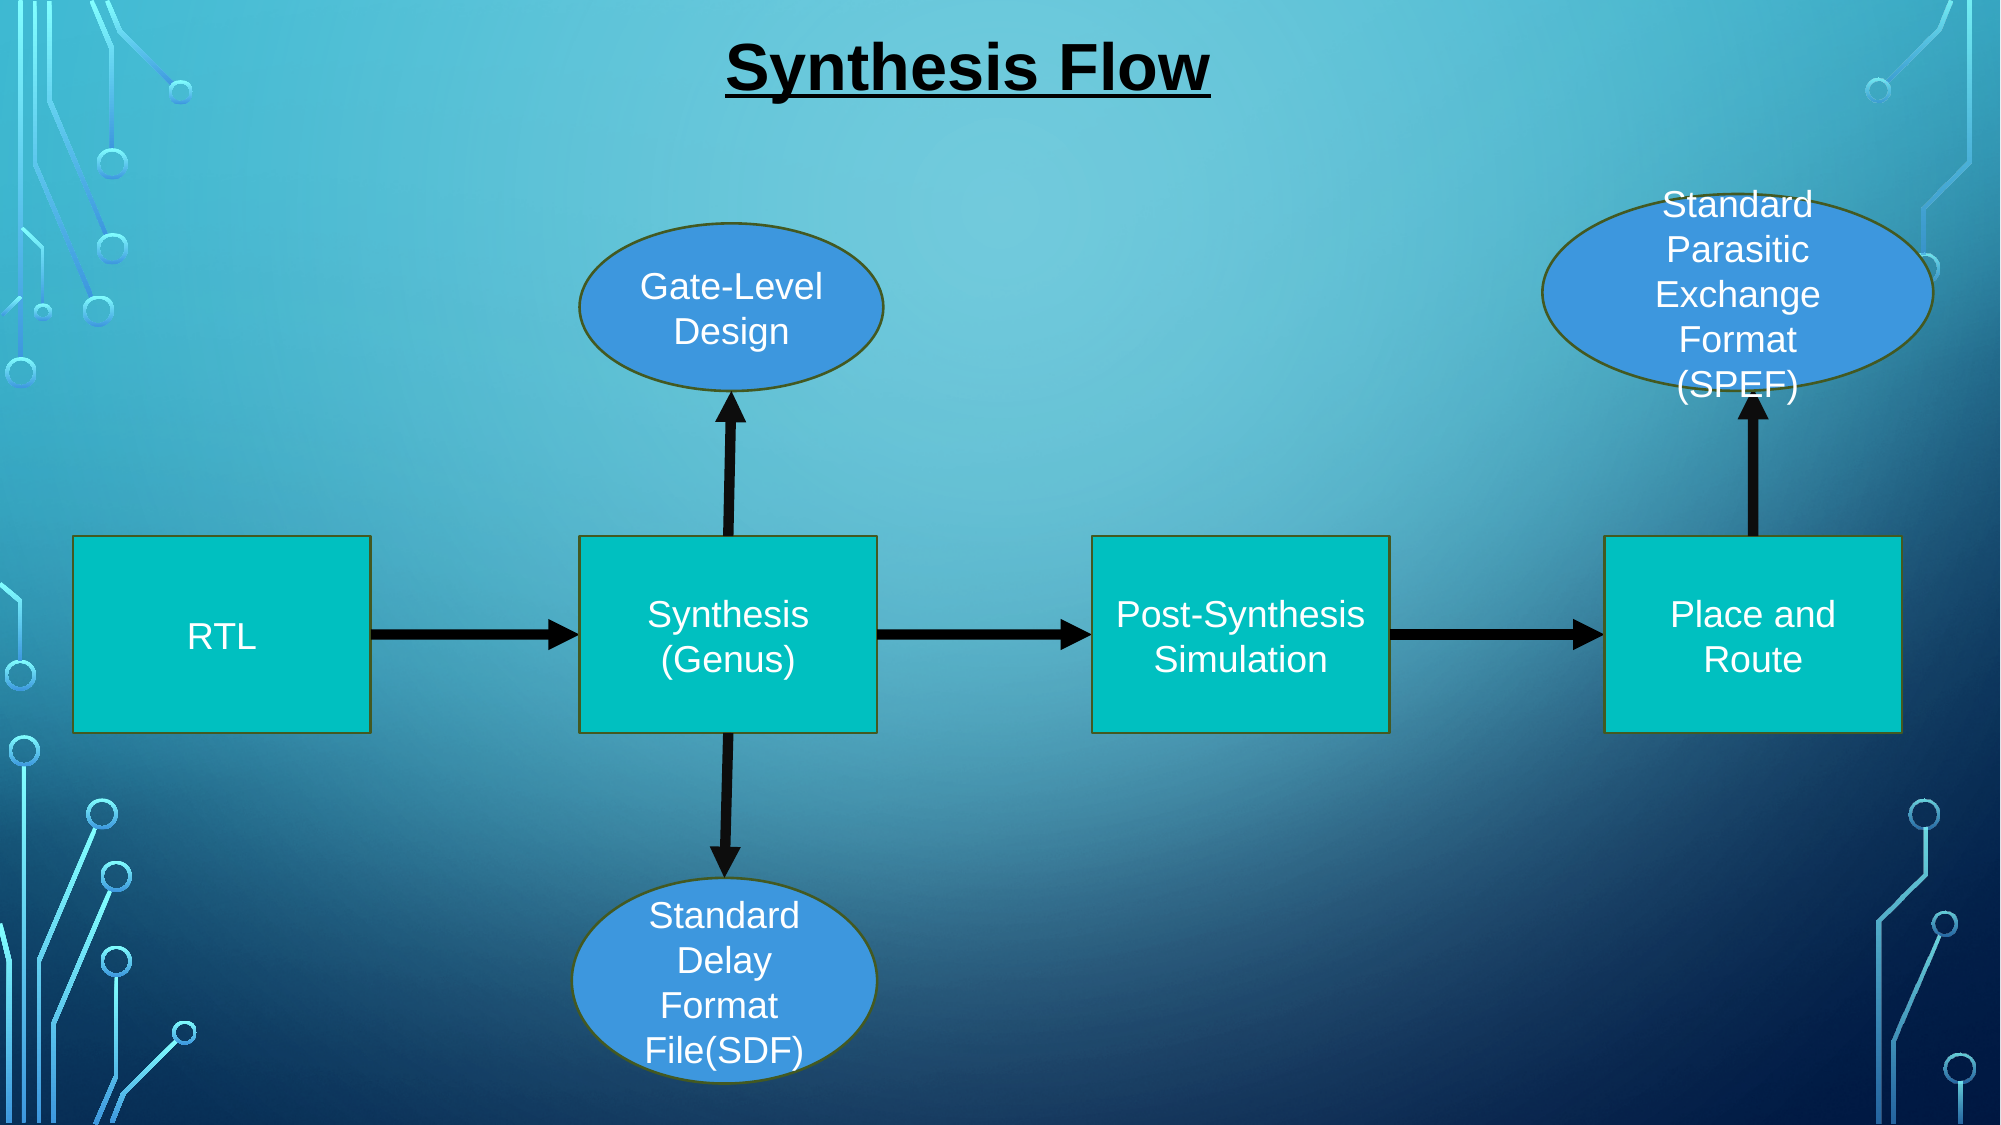

Synthesis Flow
Standard Parasitic Exchange Format (SPEF)
Gate-Level
Design
Place and Route
Synthesis
(Genus)
Post-Synthesis
Simulation
RTL
Standard Delay Format  File(SDF)